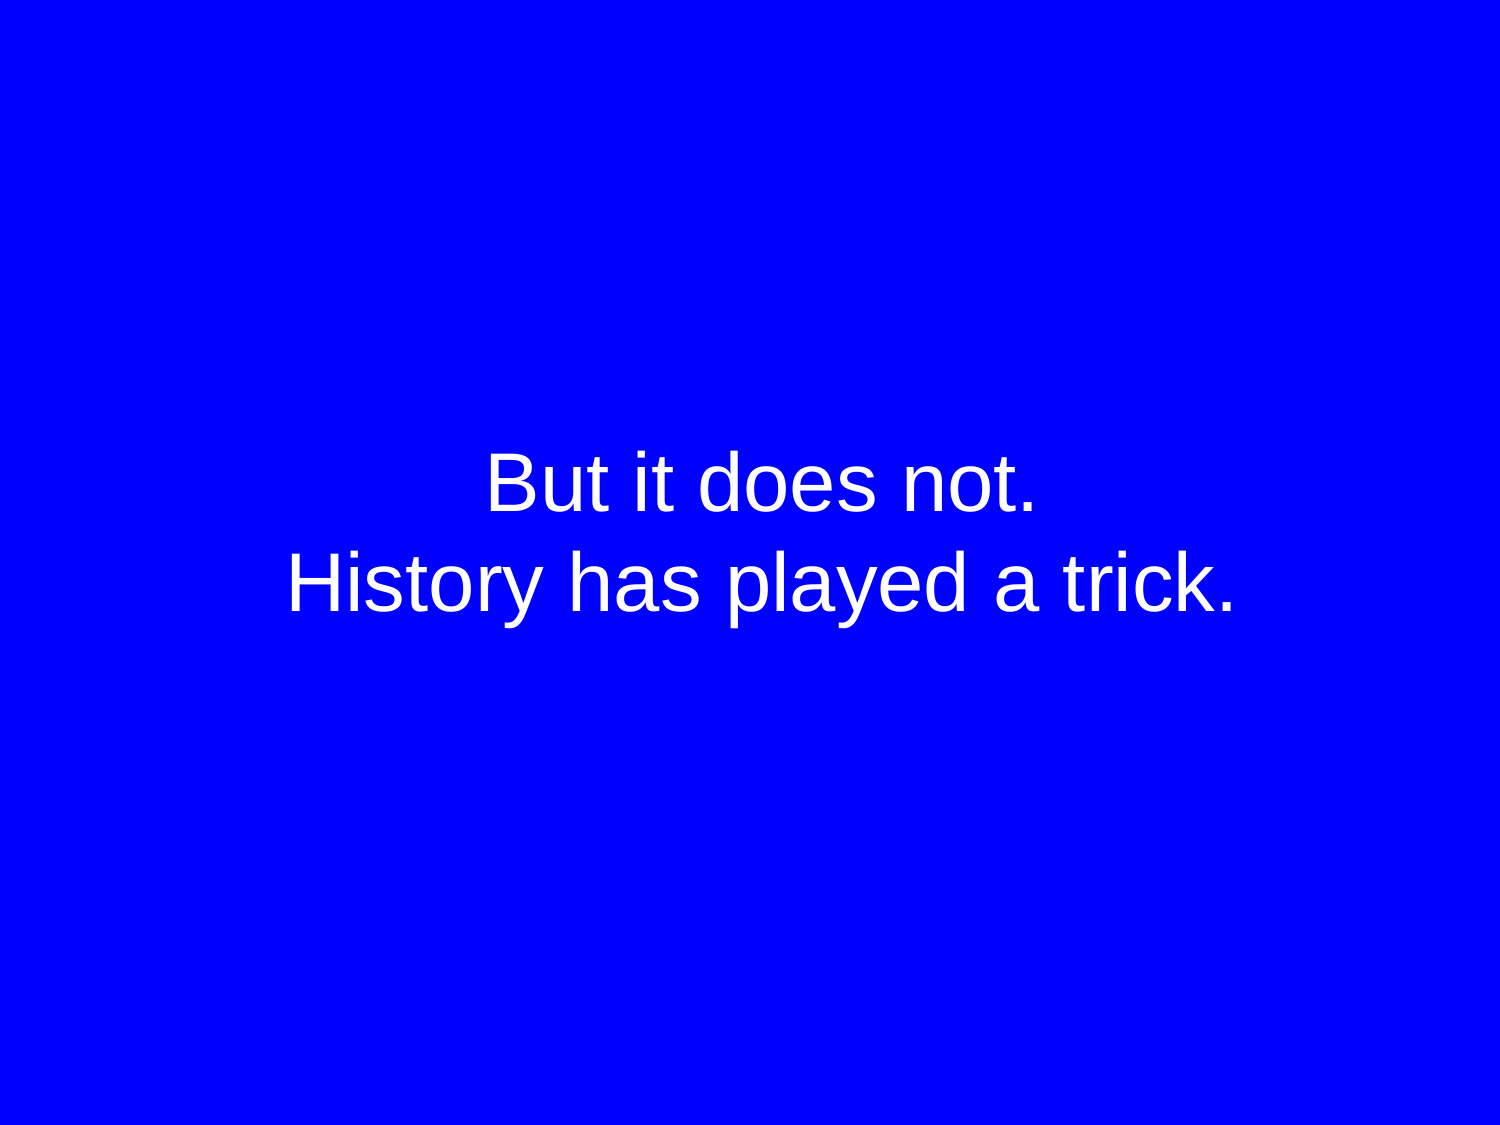

#

But it does not.
History has played a trick.